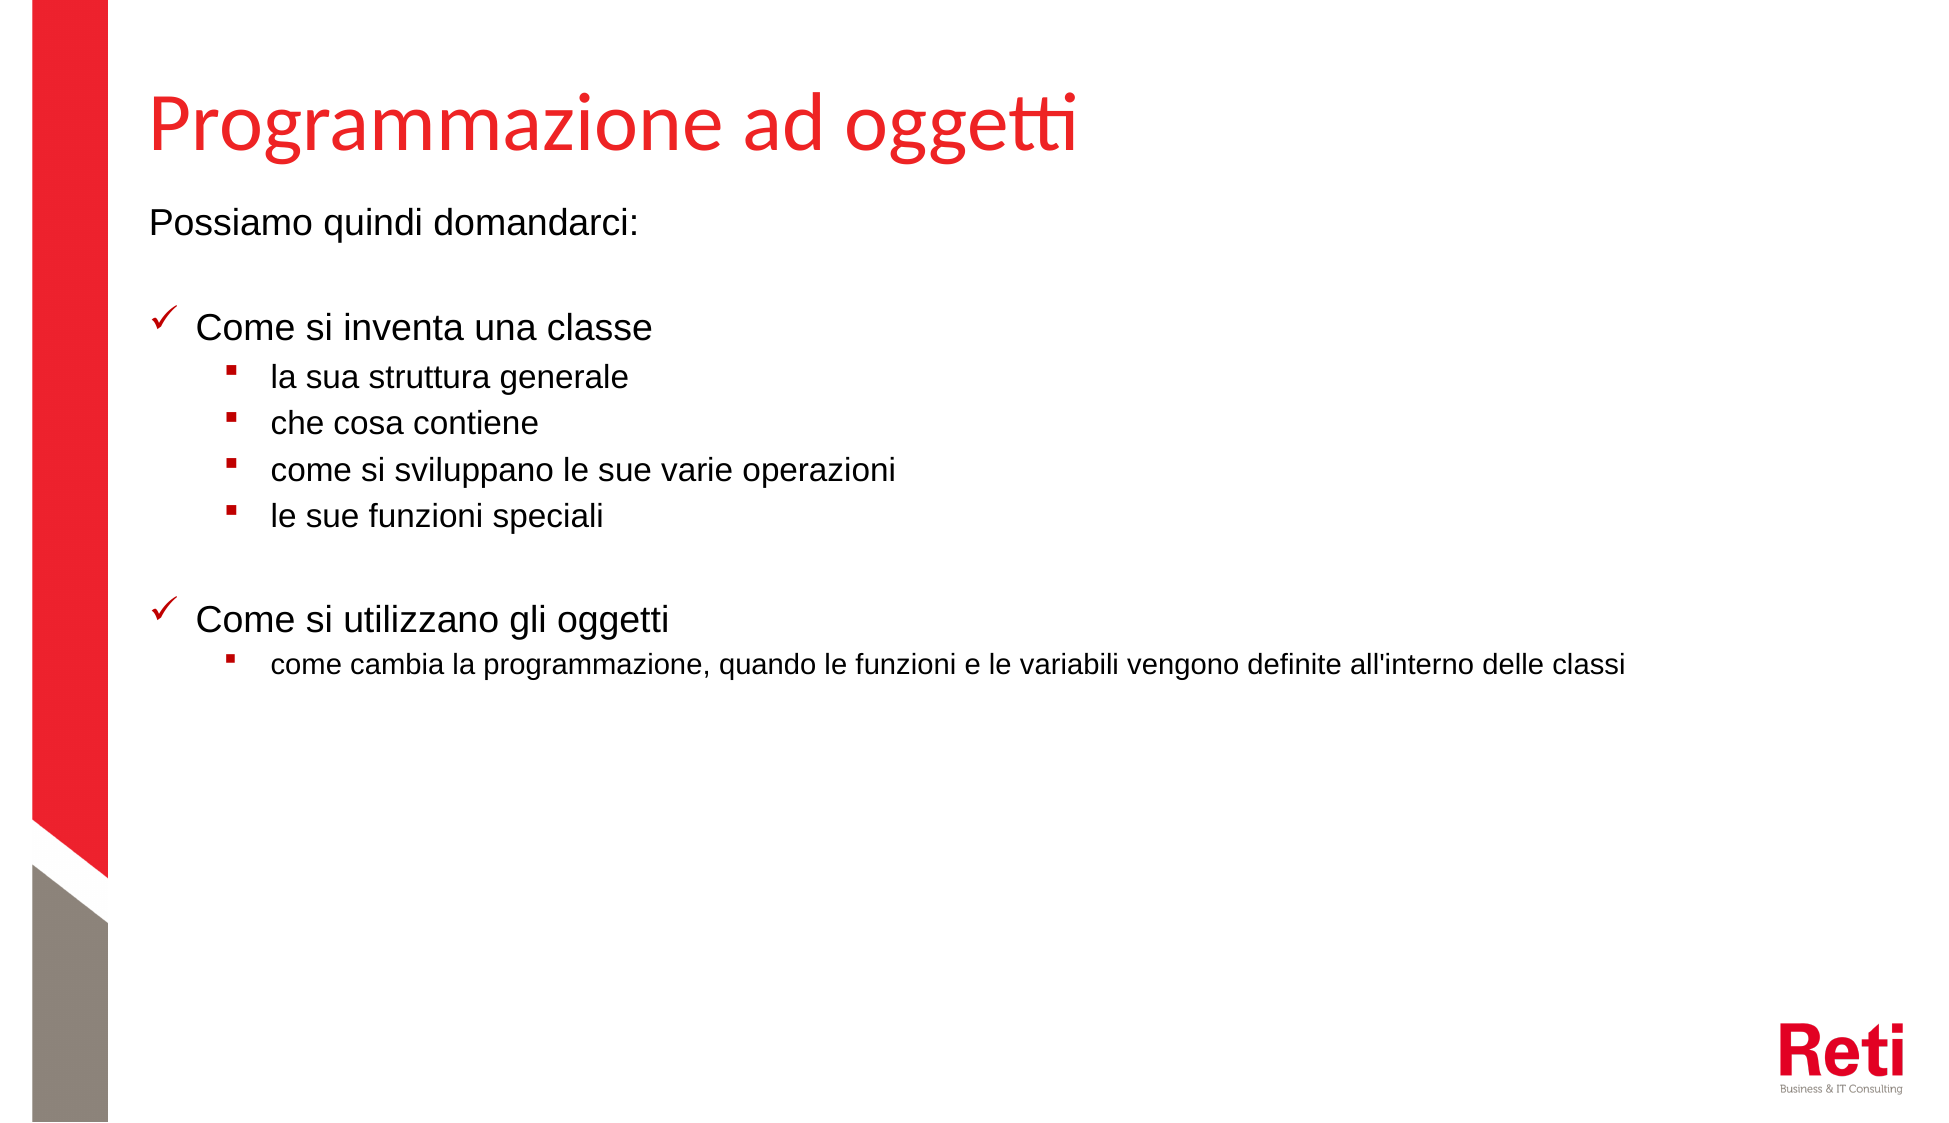

# Programmazione ad oggetti
Possiamo quindi domandarci:

Come si inventa una classe
la sua struttura generale
che cosa contiene
come si sviluppano le sue varie operazioni
le sue funzioni speciali

Come si utilizzano gli oggetti
come cambia la programmazione, quando le funzioni e le variabili vengono definite all'interno delle classi